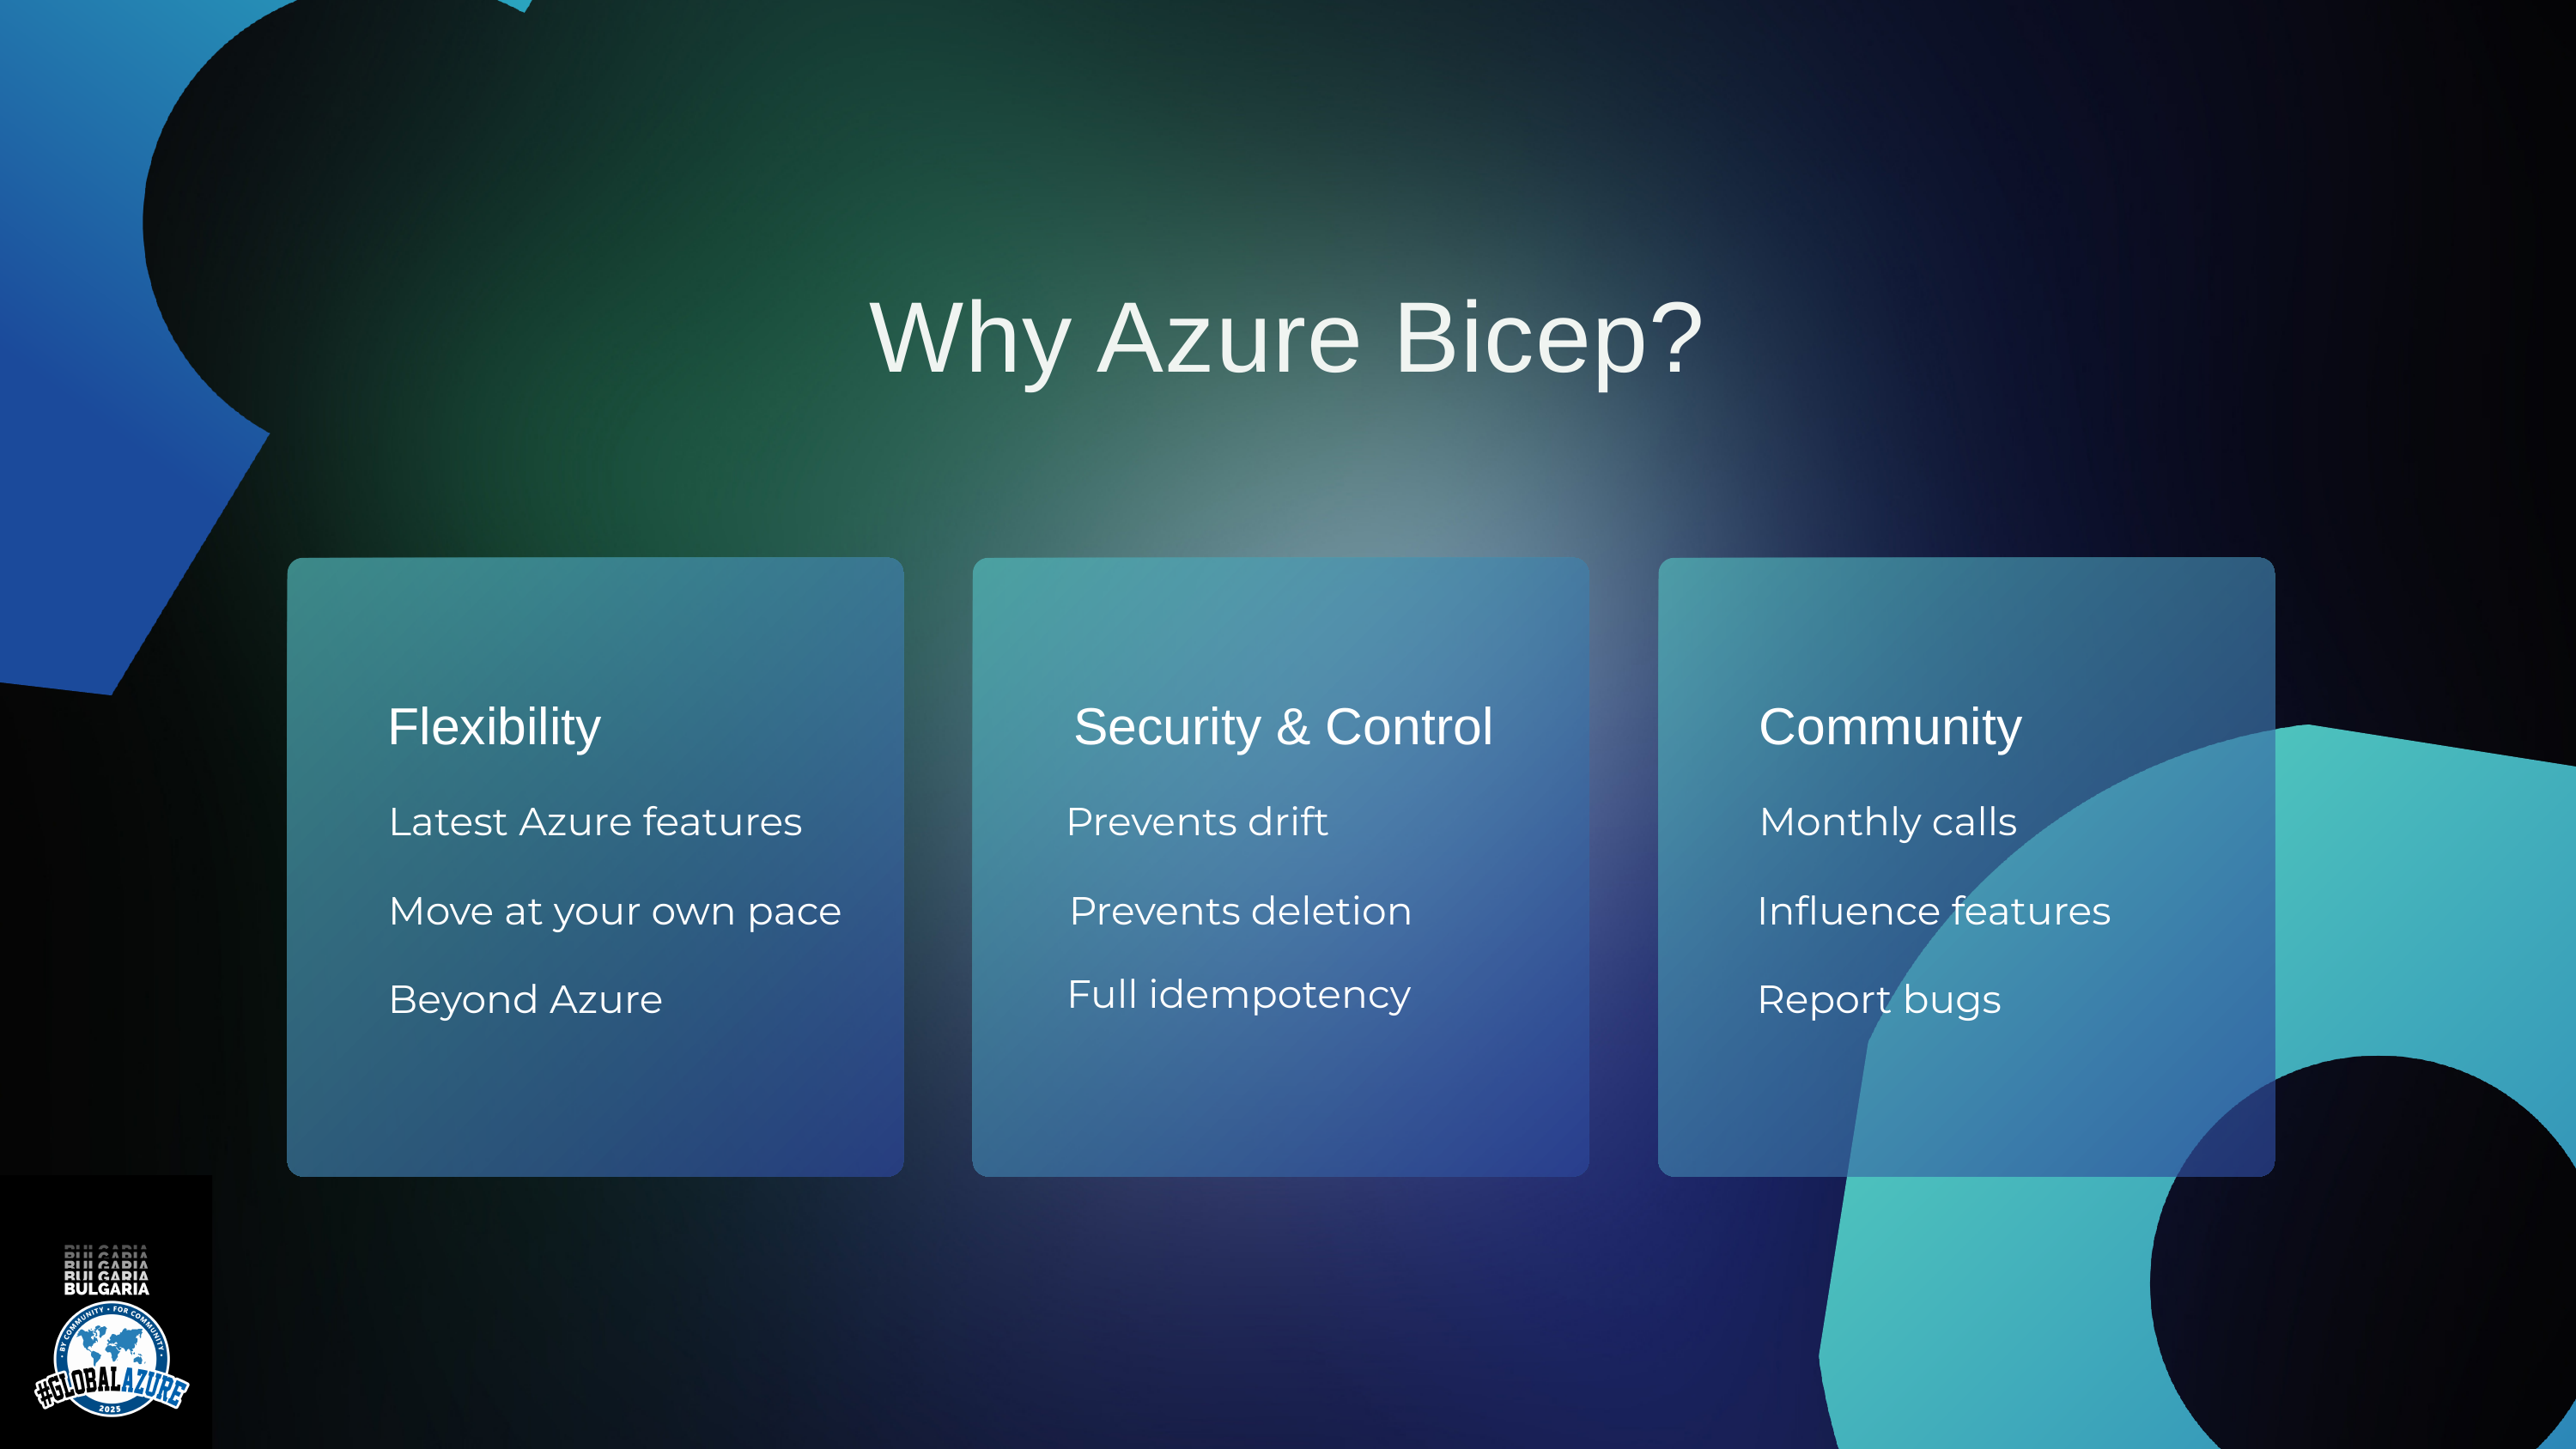

Why Azure Bicep?

Flexibility
Security & Control
Community

Monthly calls
Prevents drift
Latest Azure features
Prevents deletion
Influence features
Move at your own pace
Full idempotency
Beyond Azure
Report bugs